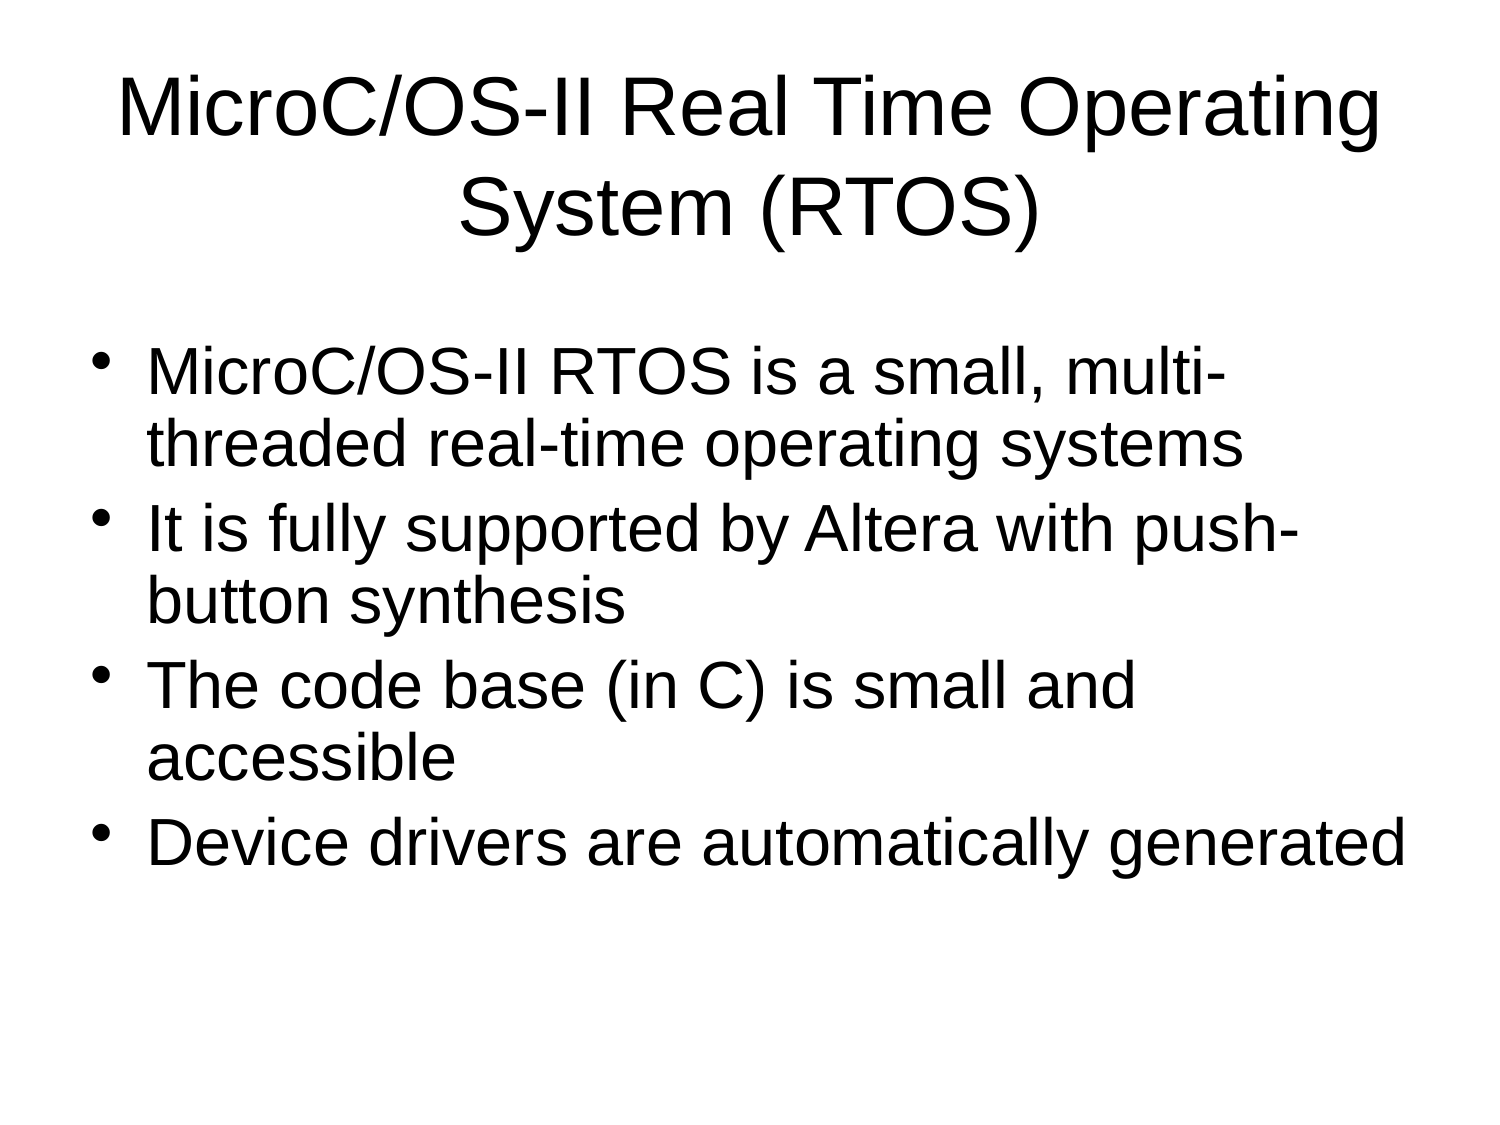

MicroC/OS-II Real Time Operating System (RTOS)
MicroC/OS-II RTOS is a small, multi-threaded real-time operating systems
It is fully supported by Altera with push-button synthesis
The code base (in C) is small and accessible
Device drivers are automatically generated